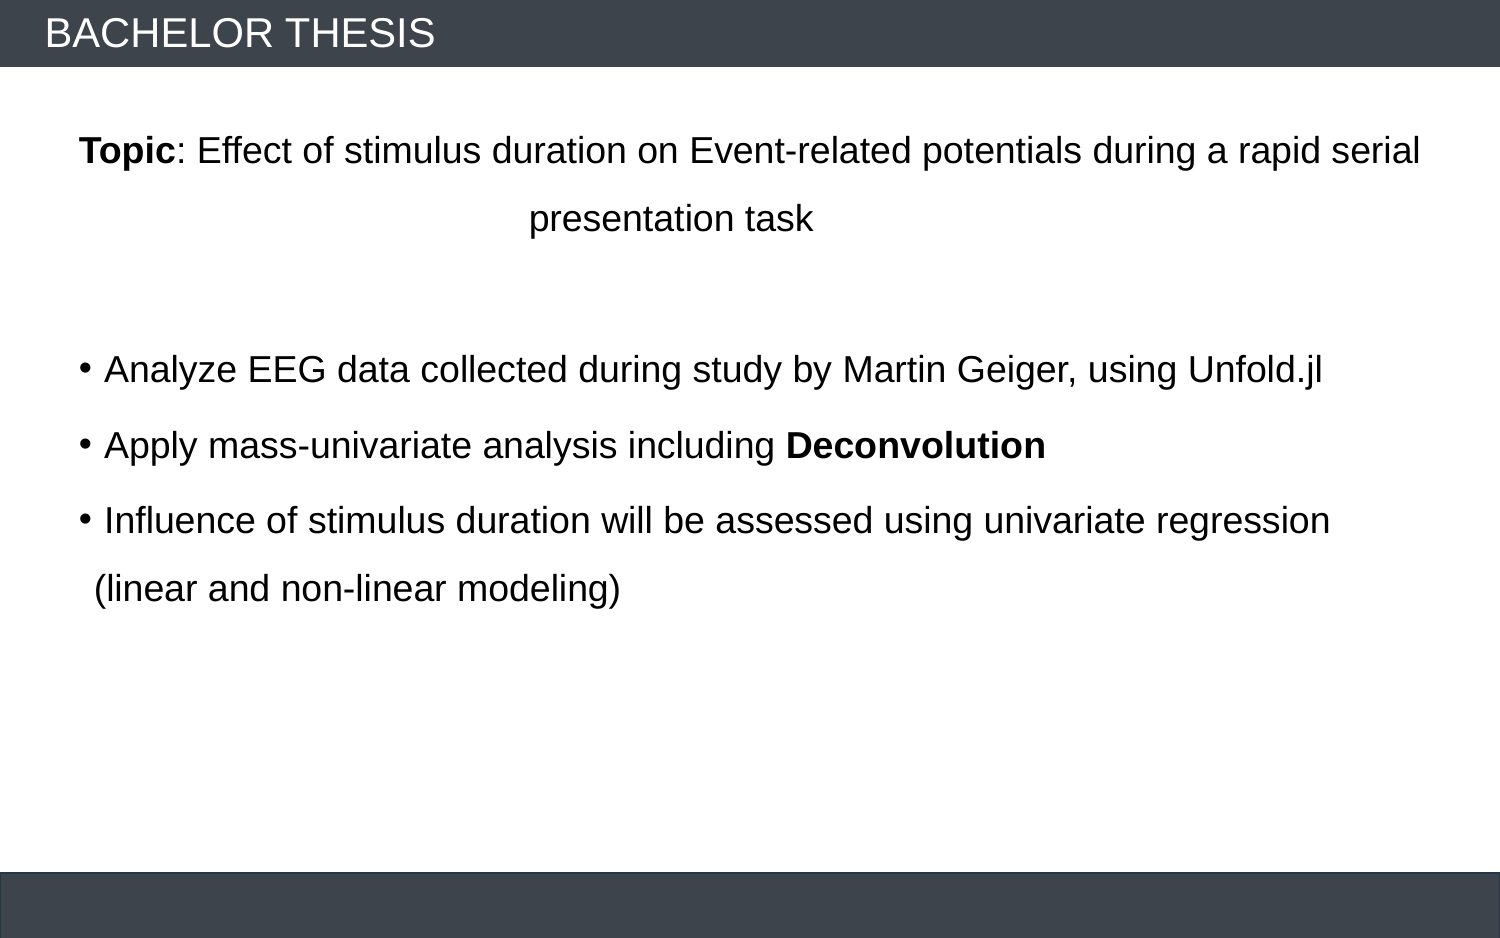

# Bachelor thesis
Topic: Effect of stimulus duration on Event-related potentials during a rapid serial 			presentation task

 Analyze EEG data collected during study by Martin Geiger, using Unfold.jl
 Apply mass-univariate analysis including Deconvolution
 Influence of stimulus duration will be assessed using univariate regression (linear and non-linear modeling)